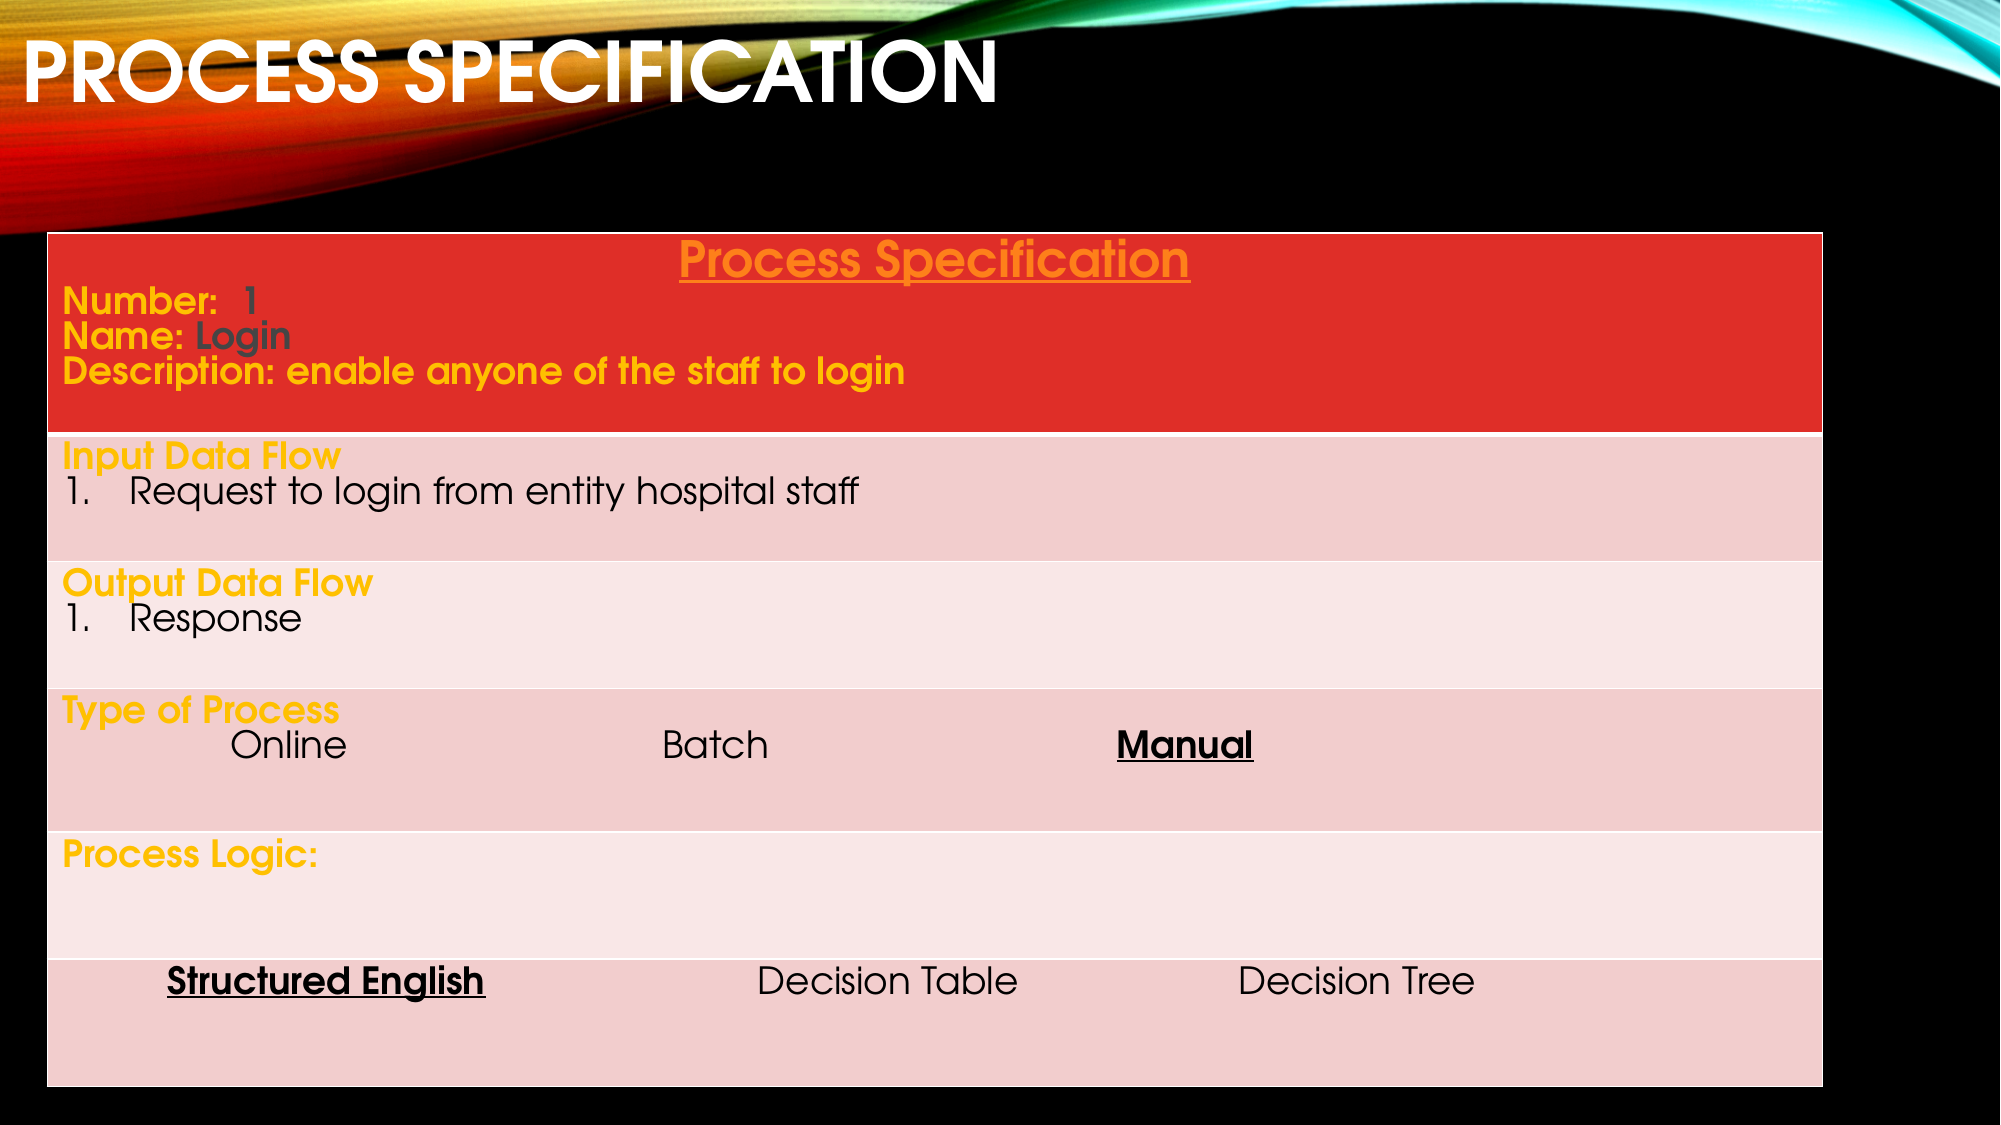

# Process Specification
| Process Specification Number: 1 Name: Login Description: enable anyone of the staff to login |
| --- |
| Input Data Flow Request to login from entity hospital staff |
| Output Data Flow Response |
| Type of Process Online Batch Manual |
| Process Logic: |
| Structured English Decision Table Decision Tree |